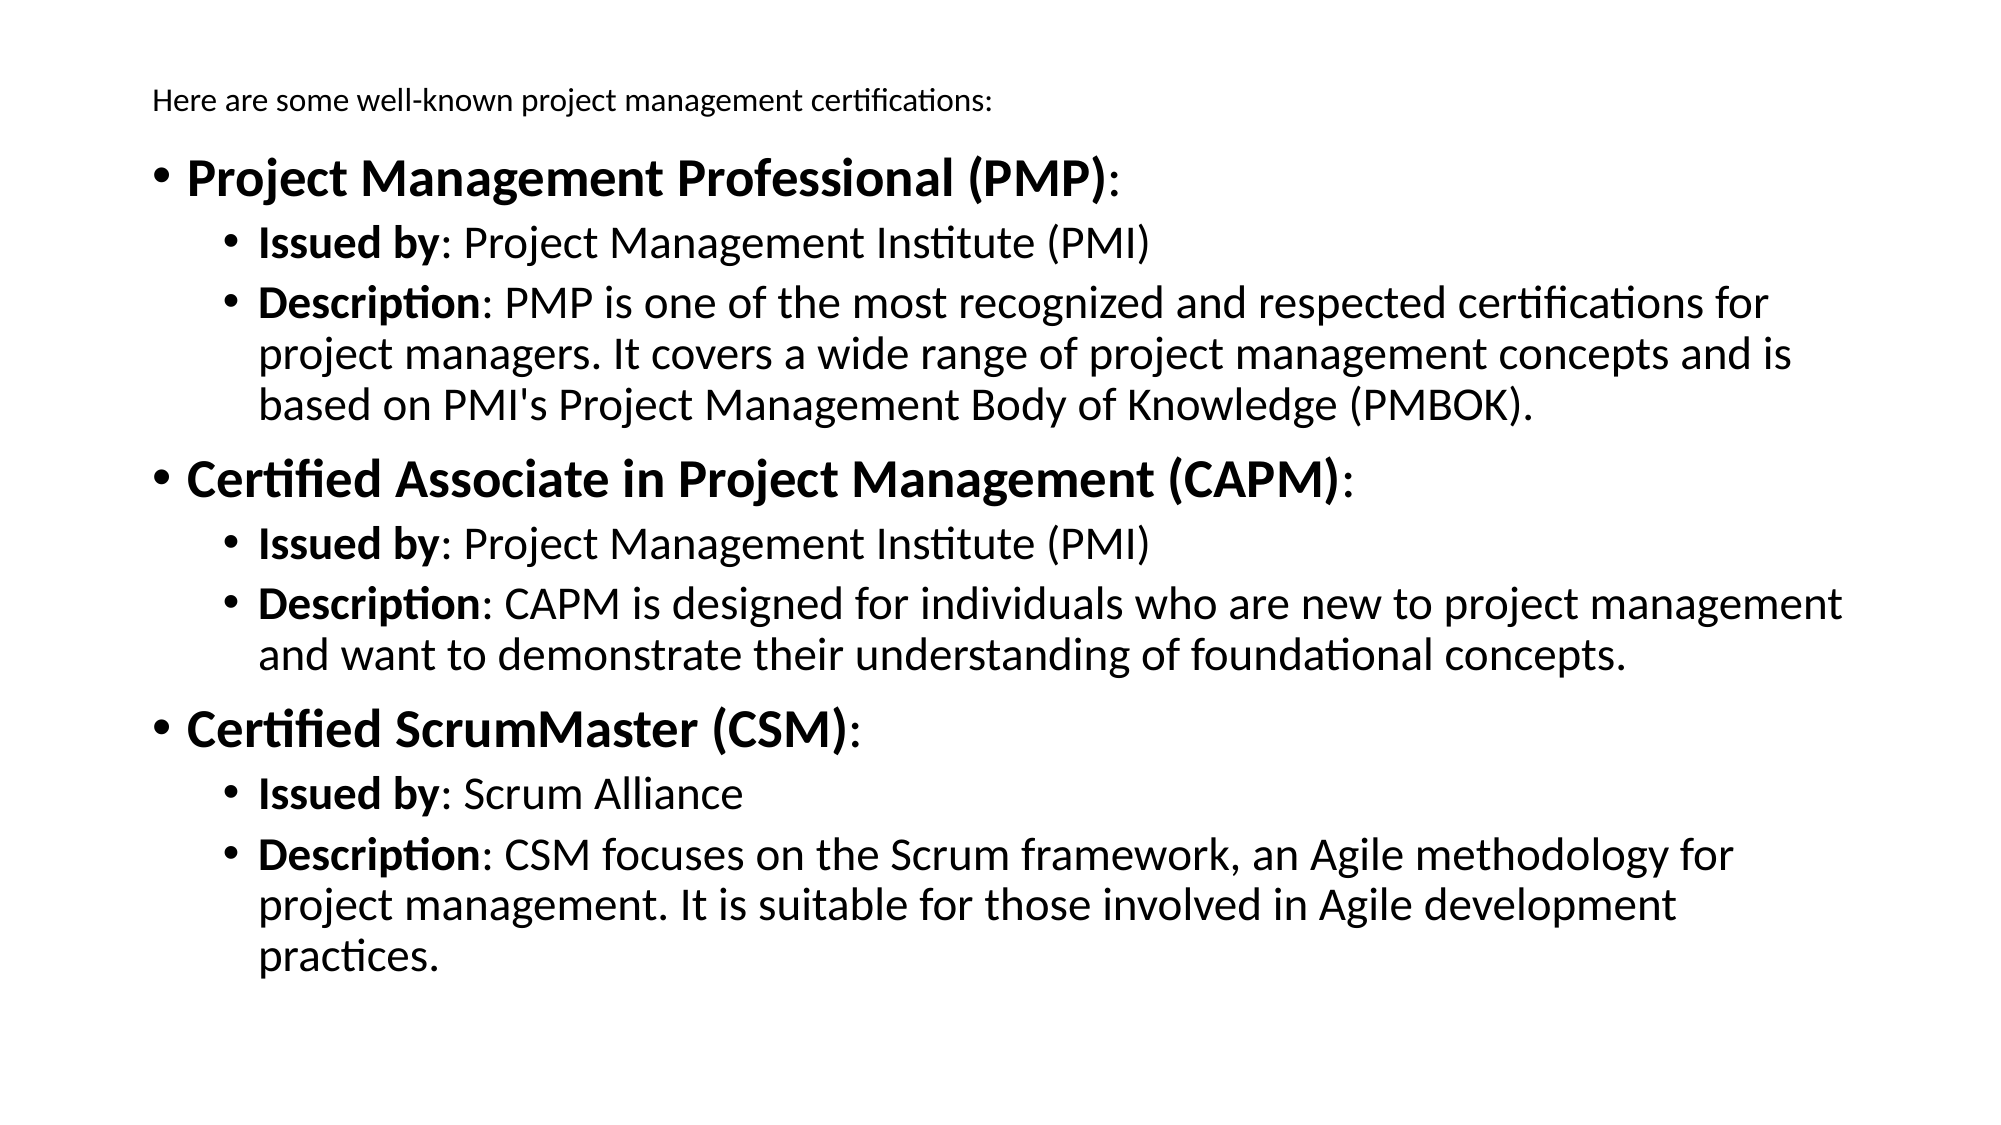

# Here are some well-known project management certifications:
Project Management Professional (PMP):
Issued by: Project Management Institute (PMI)
Description: PMP is one of the most recognized and respected certifications for project managers. It covers a wide range of project management concepts and is based on PMI's Project Management Body of Knowledge (PMBOK).
Certified Associate in Project Management (CAPM):
Issued by: Project Management Institute (PMI)
Description: CAPM is designed for individuals who are new to project management and want to demonstrate their understanding of foundational concepts.
Certified ScrumMaster (CSM):
Issued by: Scrum Alliance
Description: CSM focuses on the Scrum framework, an Agile methodology for project management. It is suitable for those involved in Agile development practices.